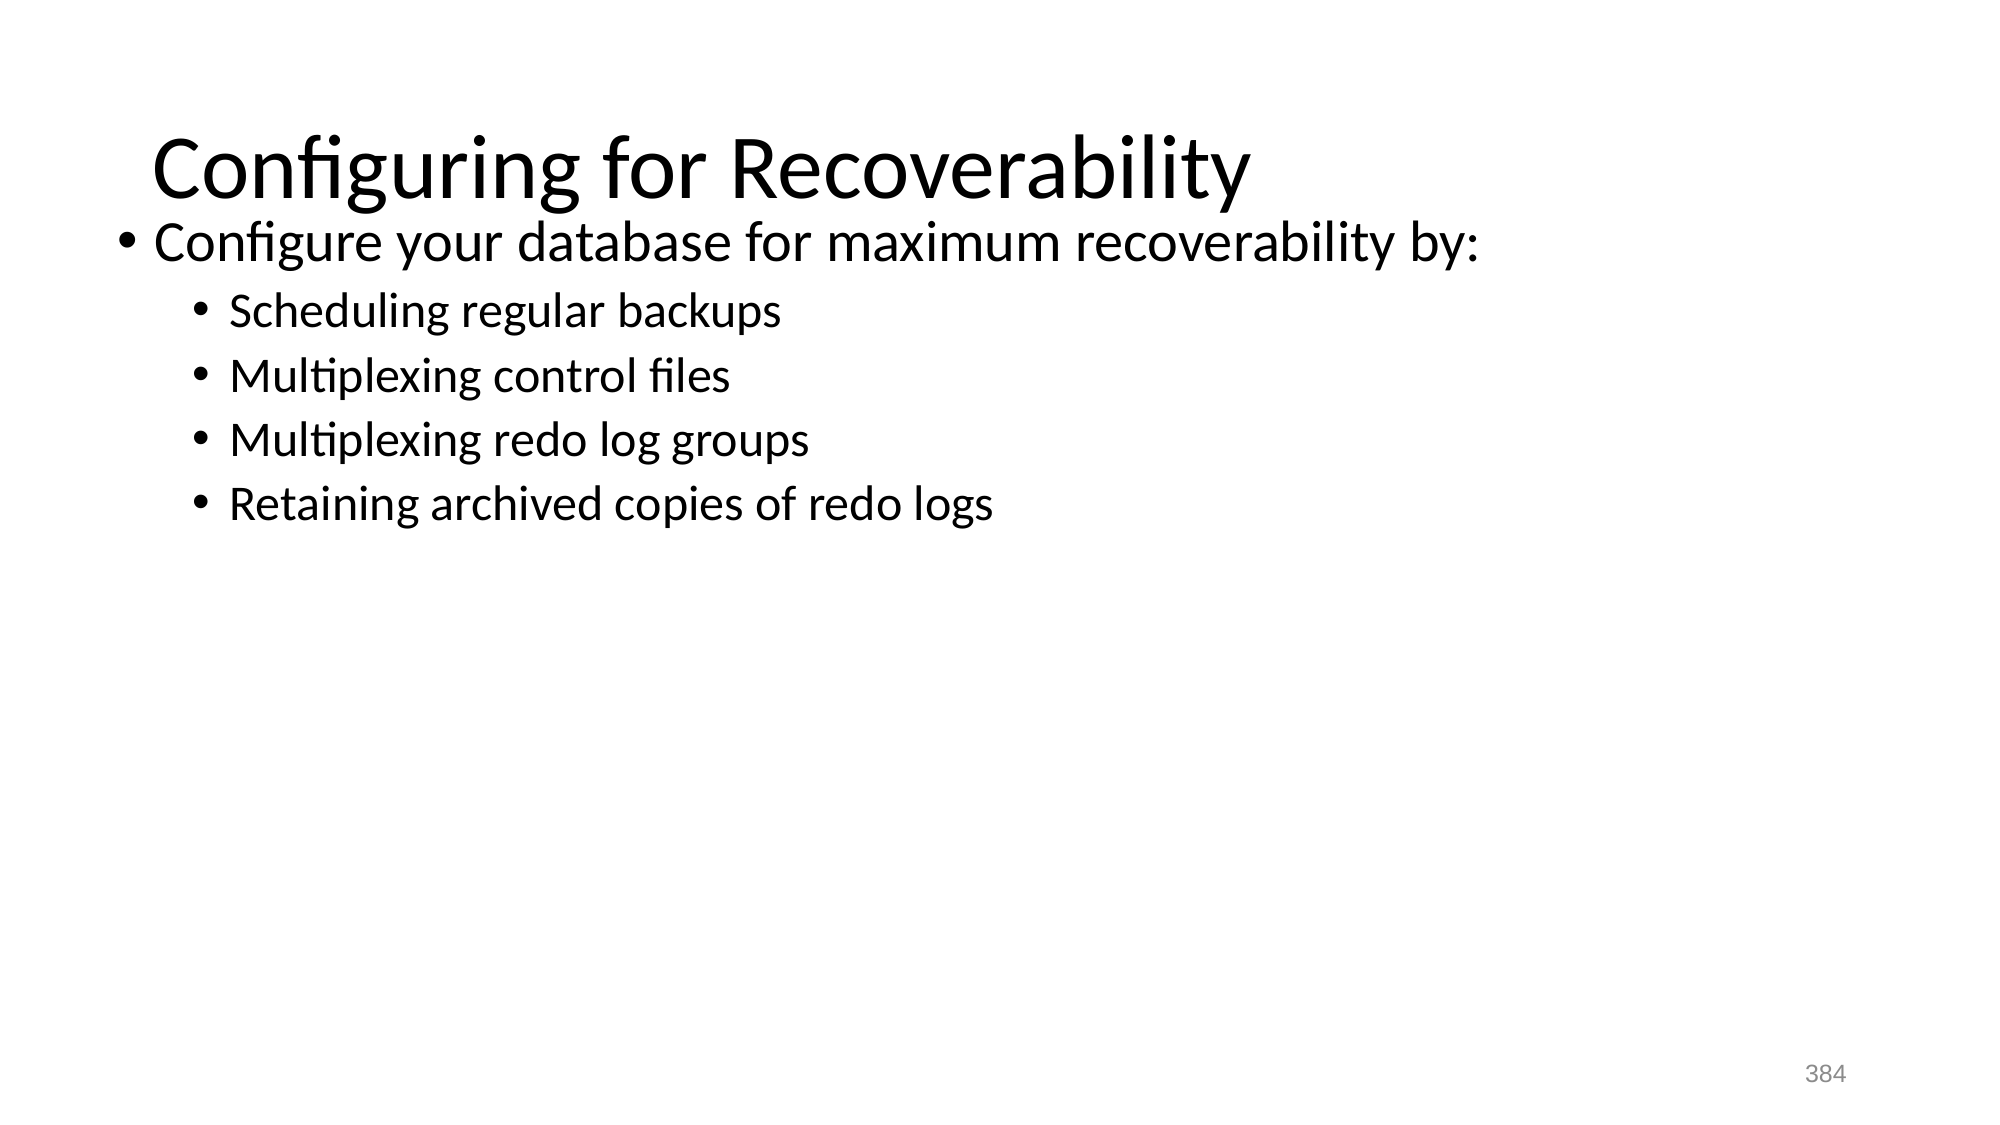

# Configuring for Recoverability
Configure your database for maximum recoverability by:
Scheduling regular backups
Multiplexing control files
Multiplexing redo log groups
Retaining archived copies of redo logs
384